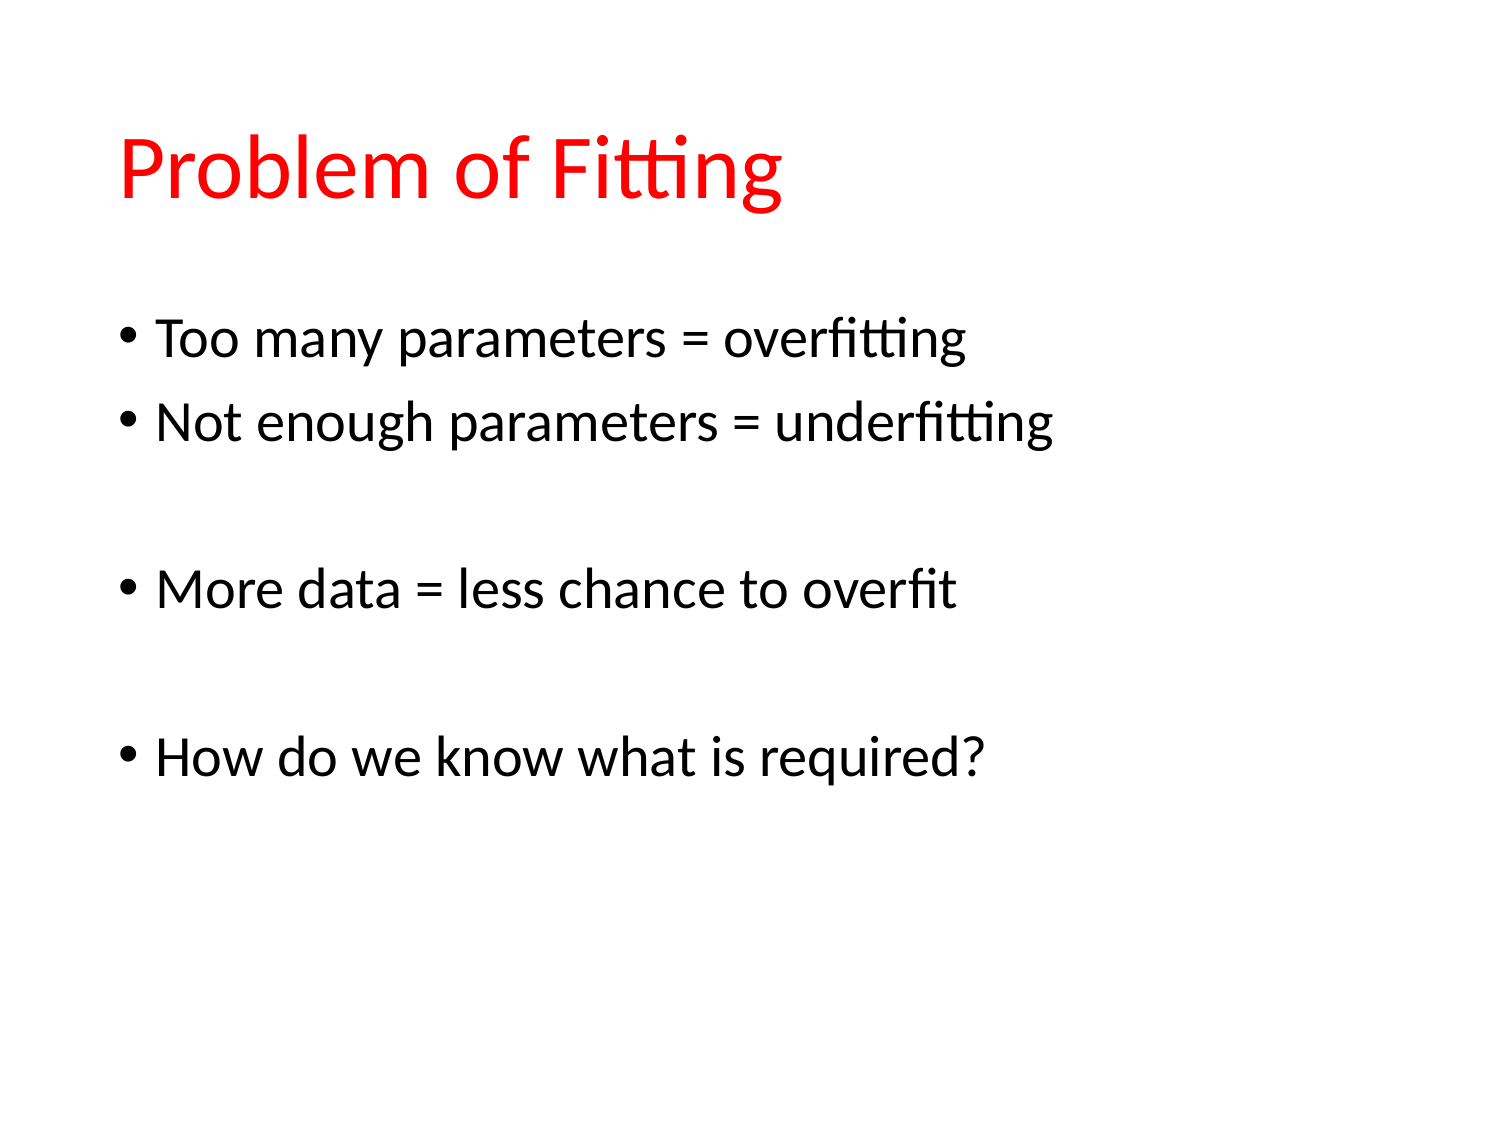

# Problem of Fitting
Too many parameters = overfitting
Not enough parameters = underfitting

More data = less chance to overfit

How do we know what is required?